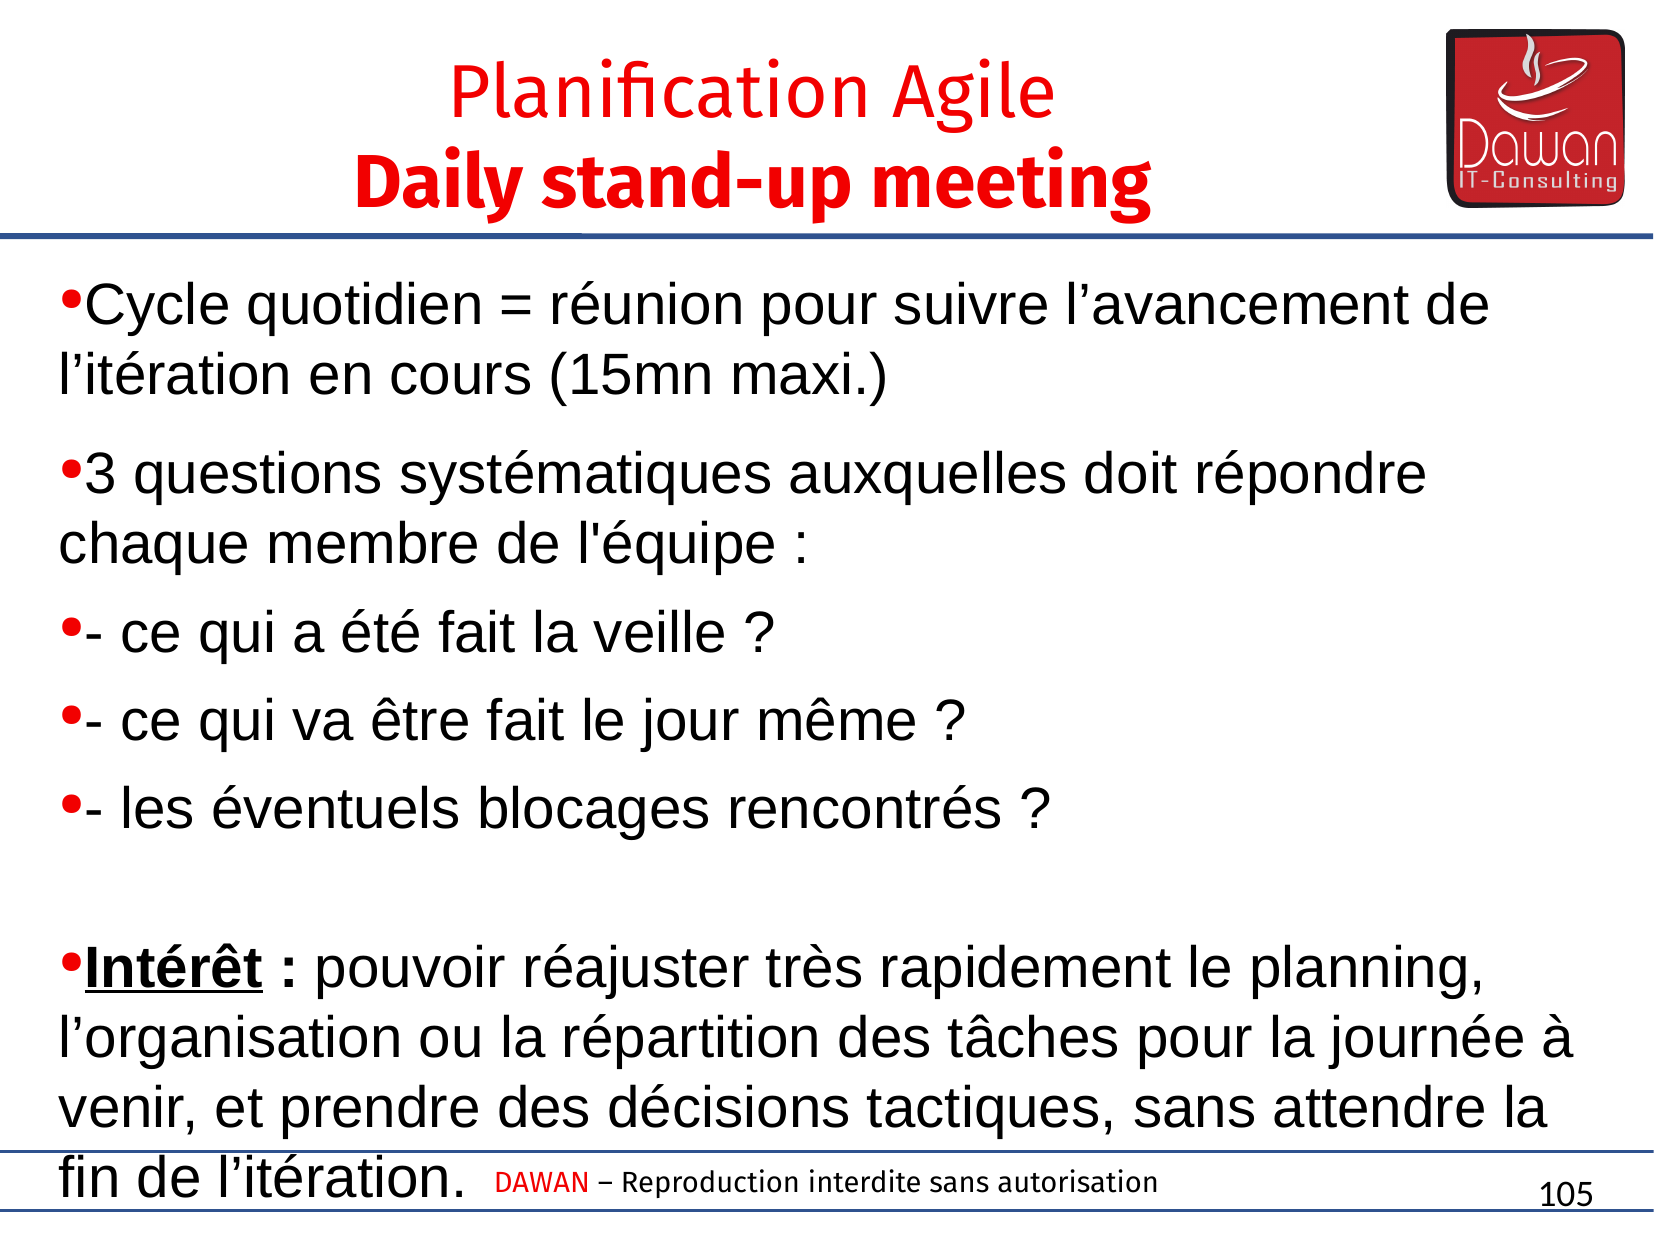

Planification Agile
Daily stand-up meeting
Cycle quotidien = réunion pour suivre l’avancement de l’itération en cours (15mn maxi.)
3 questions systématiques auxquelles doit répondre chaque membre de l'équipe :
- ce qui a été fait la veille ?
- ce qui va être fait le jour même ?
- les éventuels blocages rencontrés ?
Intérêt : pouvoir réajuster très rapidement le planning, l’organisation ou la répartition des tâches pour la journée à venir, et prendre des décisions tactiques, sans attendre la ﬁn de l’itération.
105